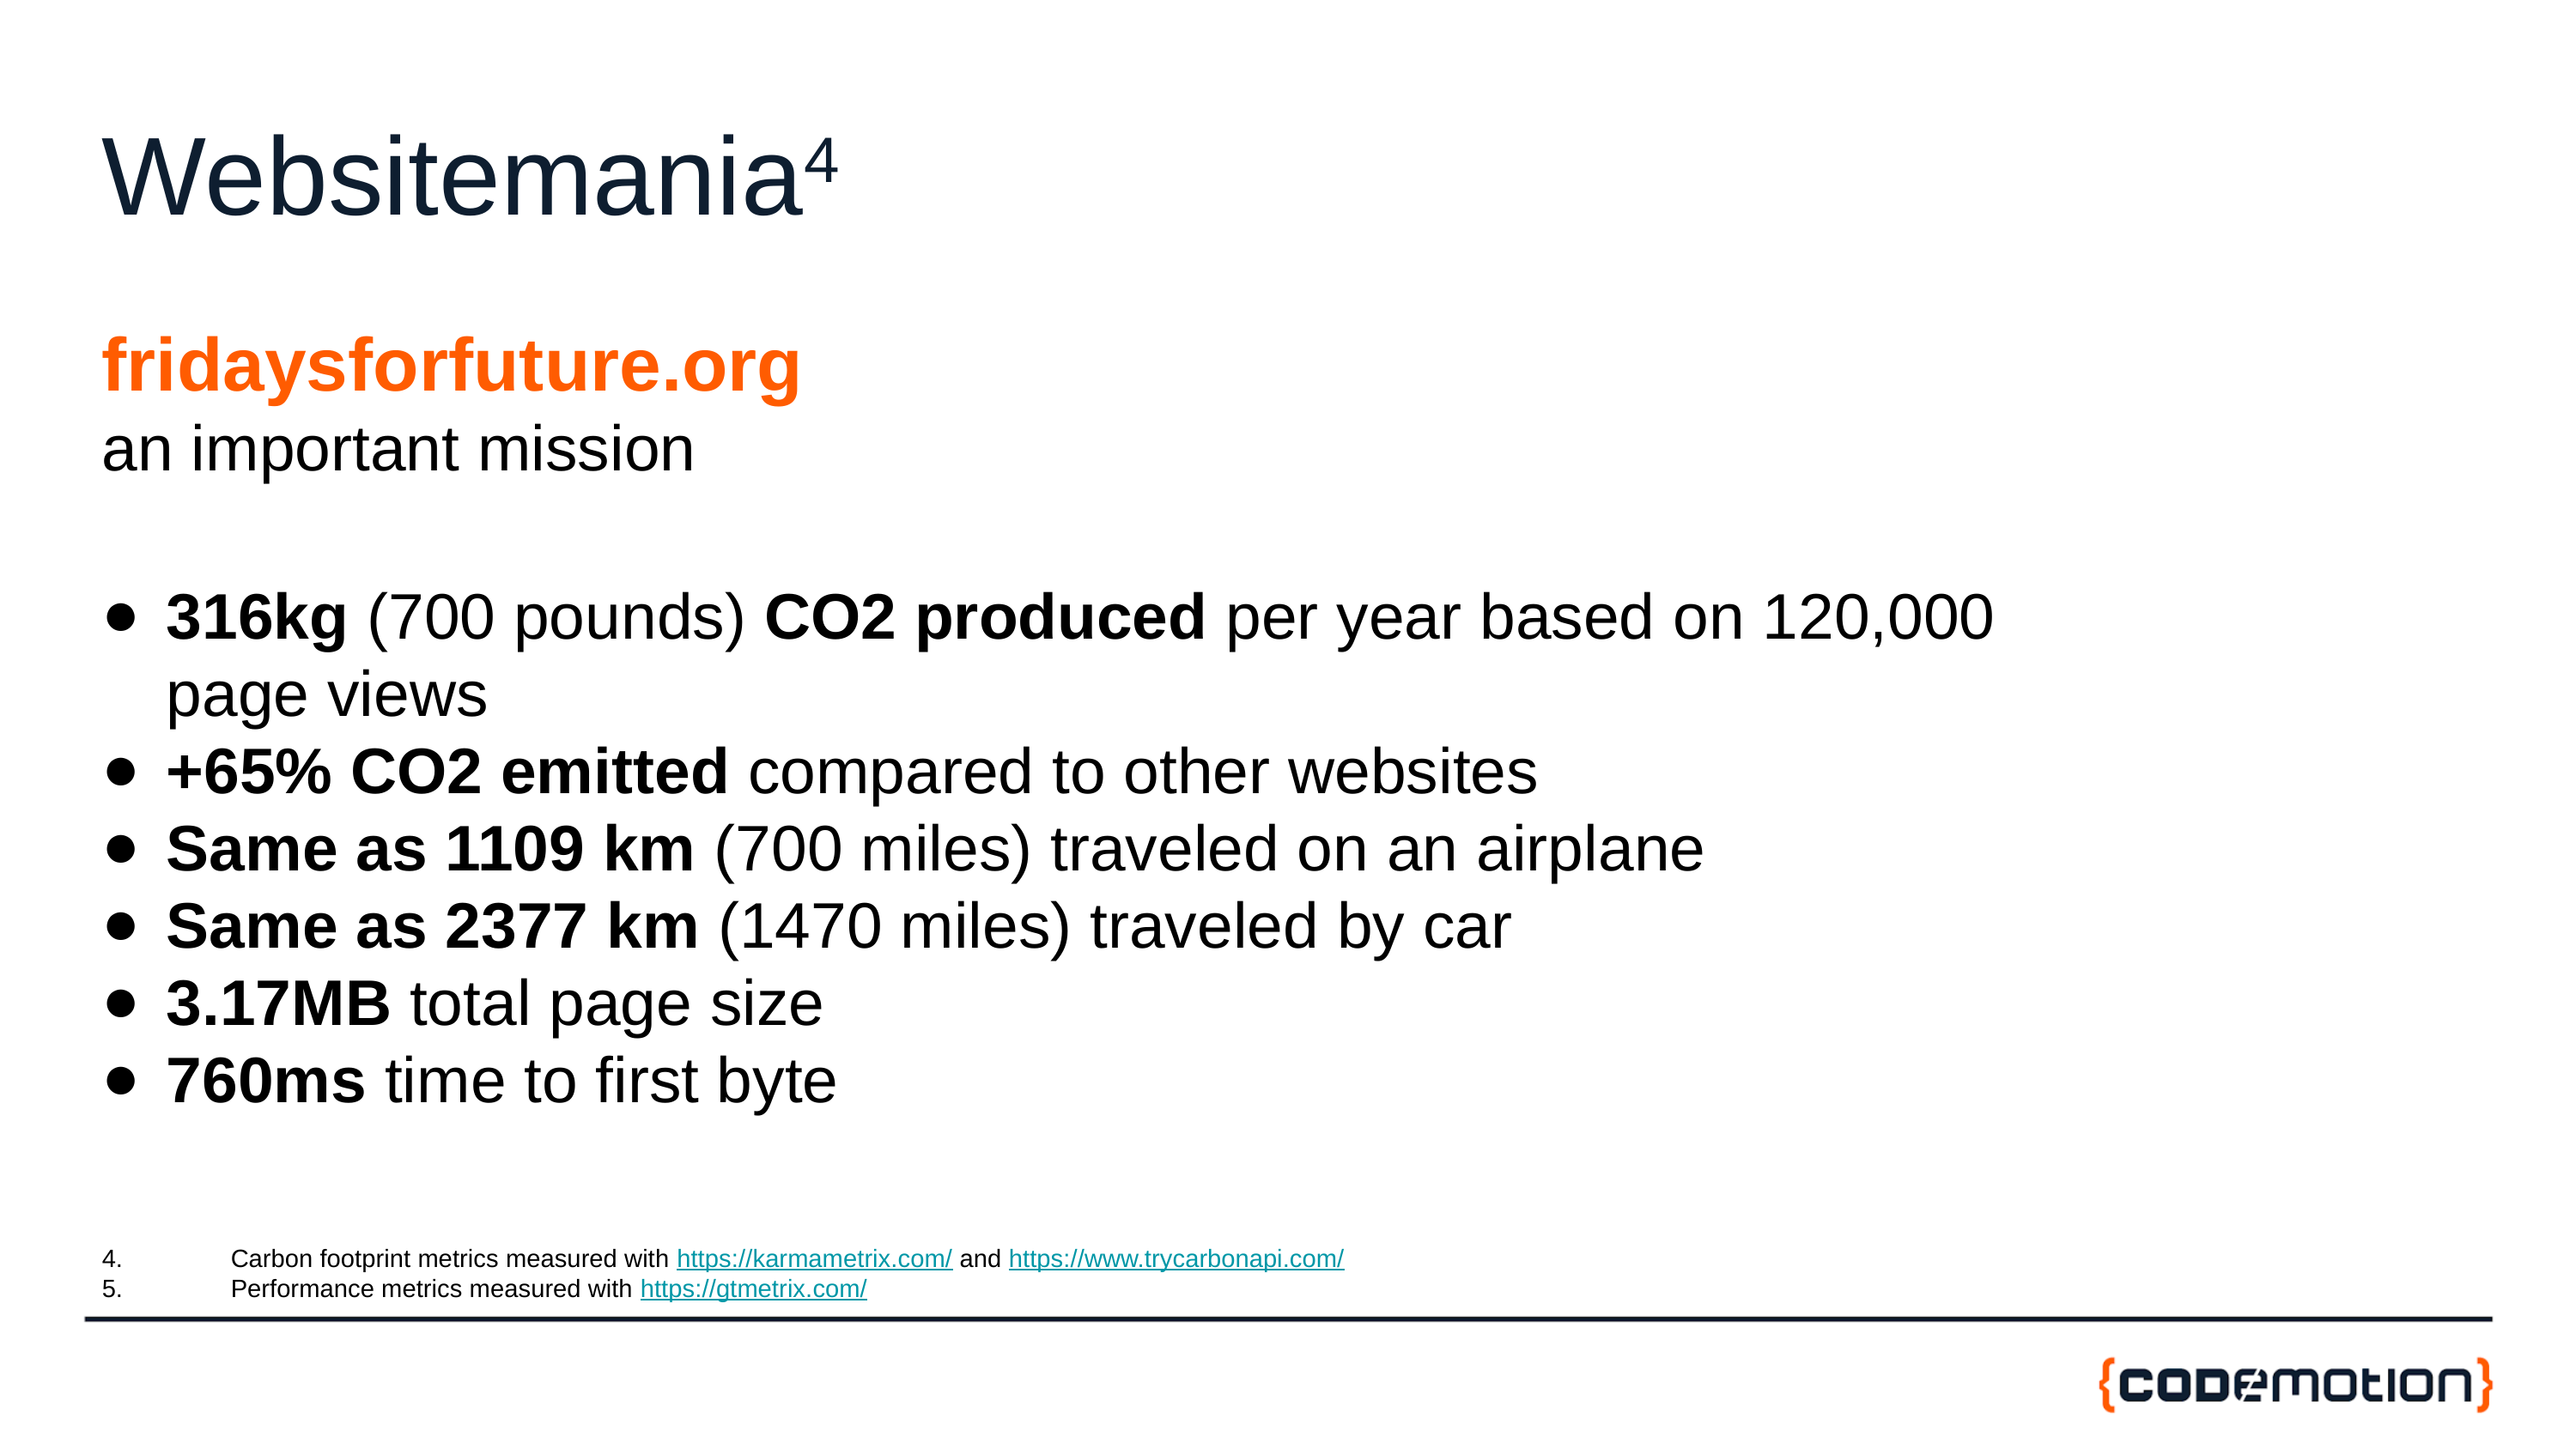

# Websitemania4
fridaysforfuture.org
an important mission
316kg (700 pounds) CO2 produced per year based on 120,000 page views
+65% CO2 emitted compared to other websites
Same as 1109 km (700 miles) traveled on an airplane
Same as 2377 km (1470 miles) traveled by car
3.17MB total page size
760ms time to first byte
4.	Carbon footprint metrics measured with https://karmametrix.com/ and https://www.trycarbonapi.com/
5.	Performance metrics measured with https://gtmetrix.com/